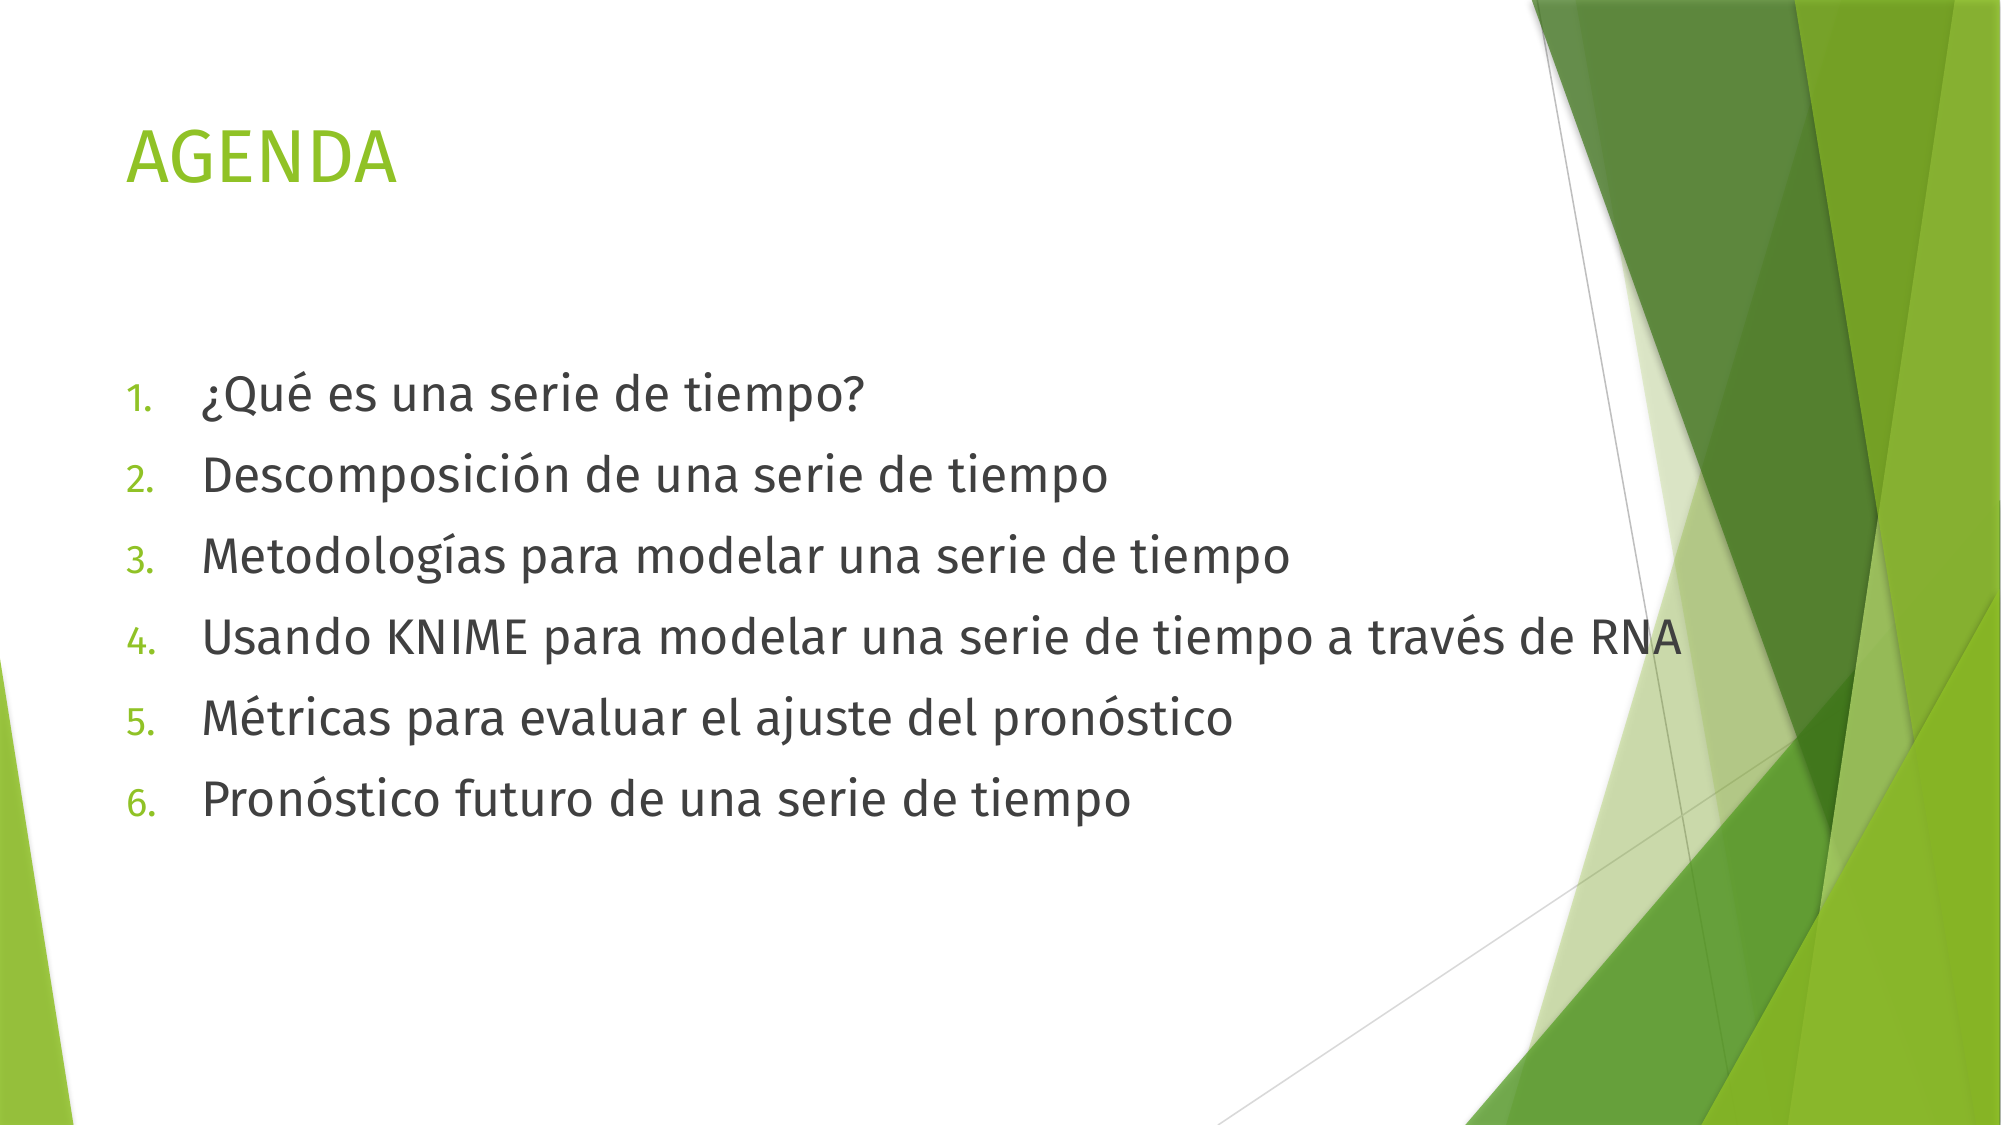

# AGENDA
¿Qué es una serie de tiempo?
Descomposición de una serie de tiempo
Metodologías para modelar una serie de tiempo
Usando KNIME para modelar una serie de tiempo a través de RNA
Métricas para evaluar el ajuste del pronóstico
Pronóstico futuro de una serie de tiempo